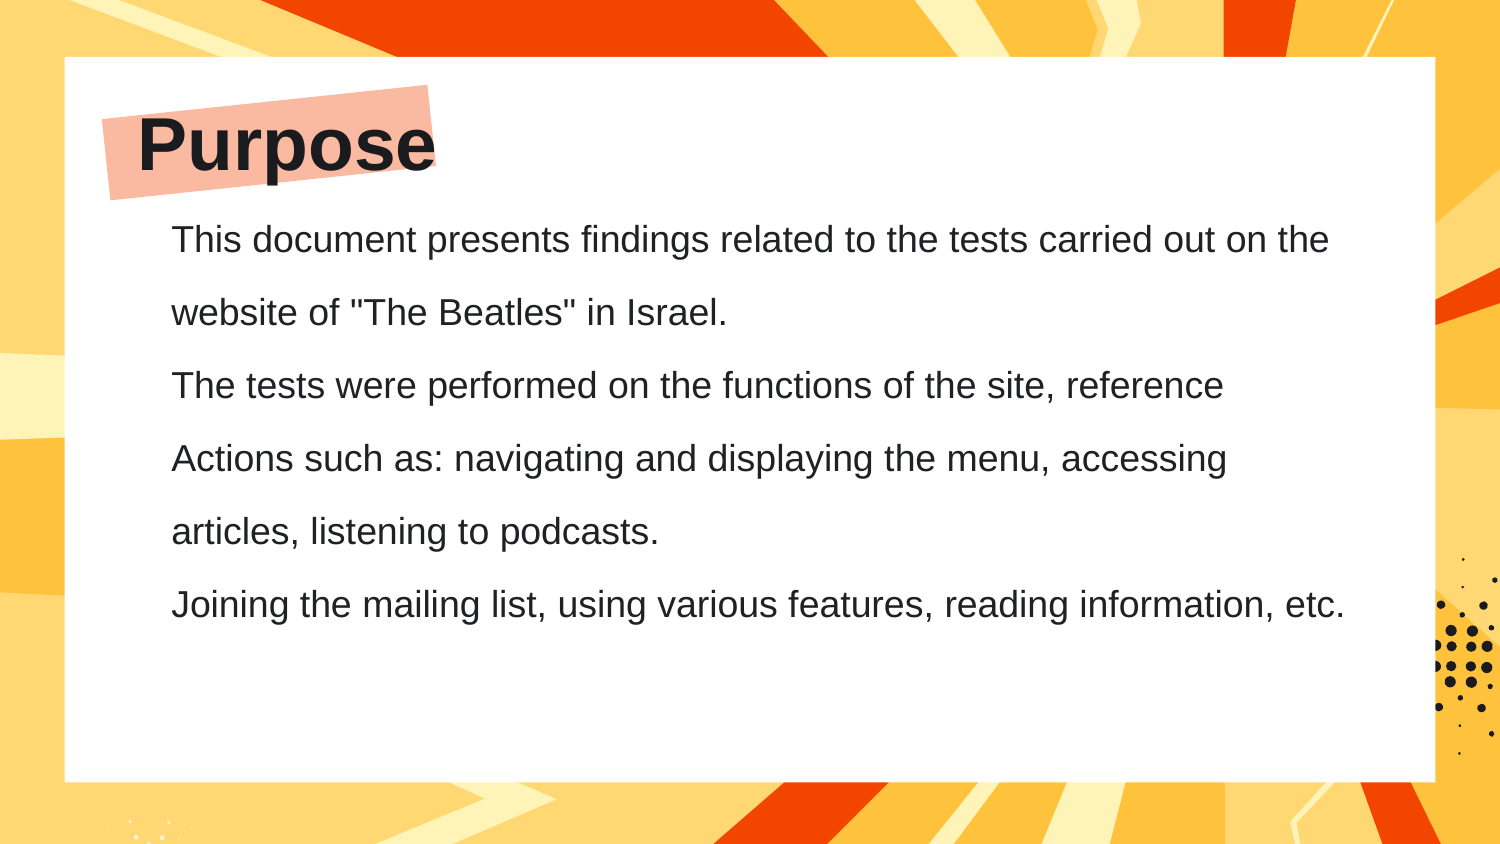

# Purpose

This document presents findings related to the tests carried out on the
website of "The Beatles" in Israel.
The tests were performed on the functions of the site, reference
Actions such as: navigating and displaying the menu, accessing
articles, listening to podcasts.
Joining the mailing list, using various features, reading information, etc.